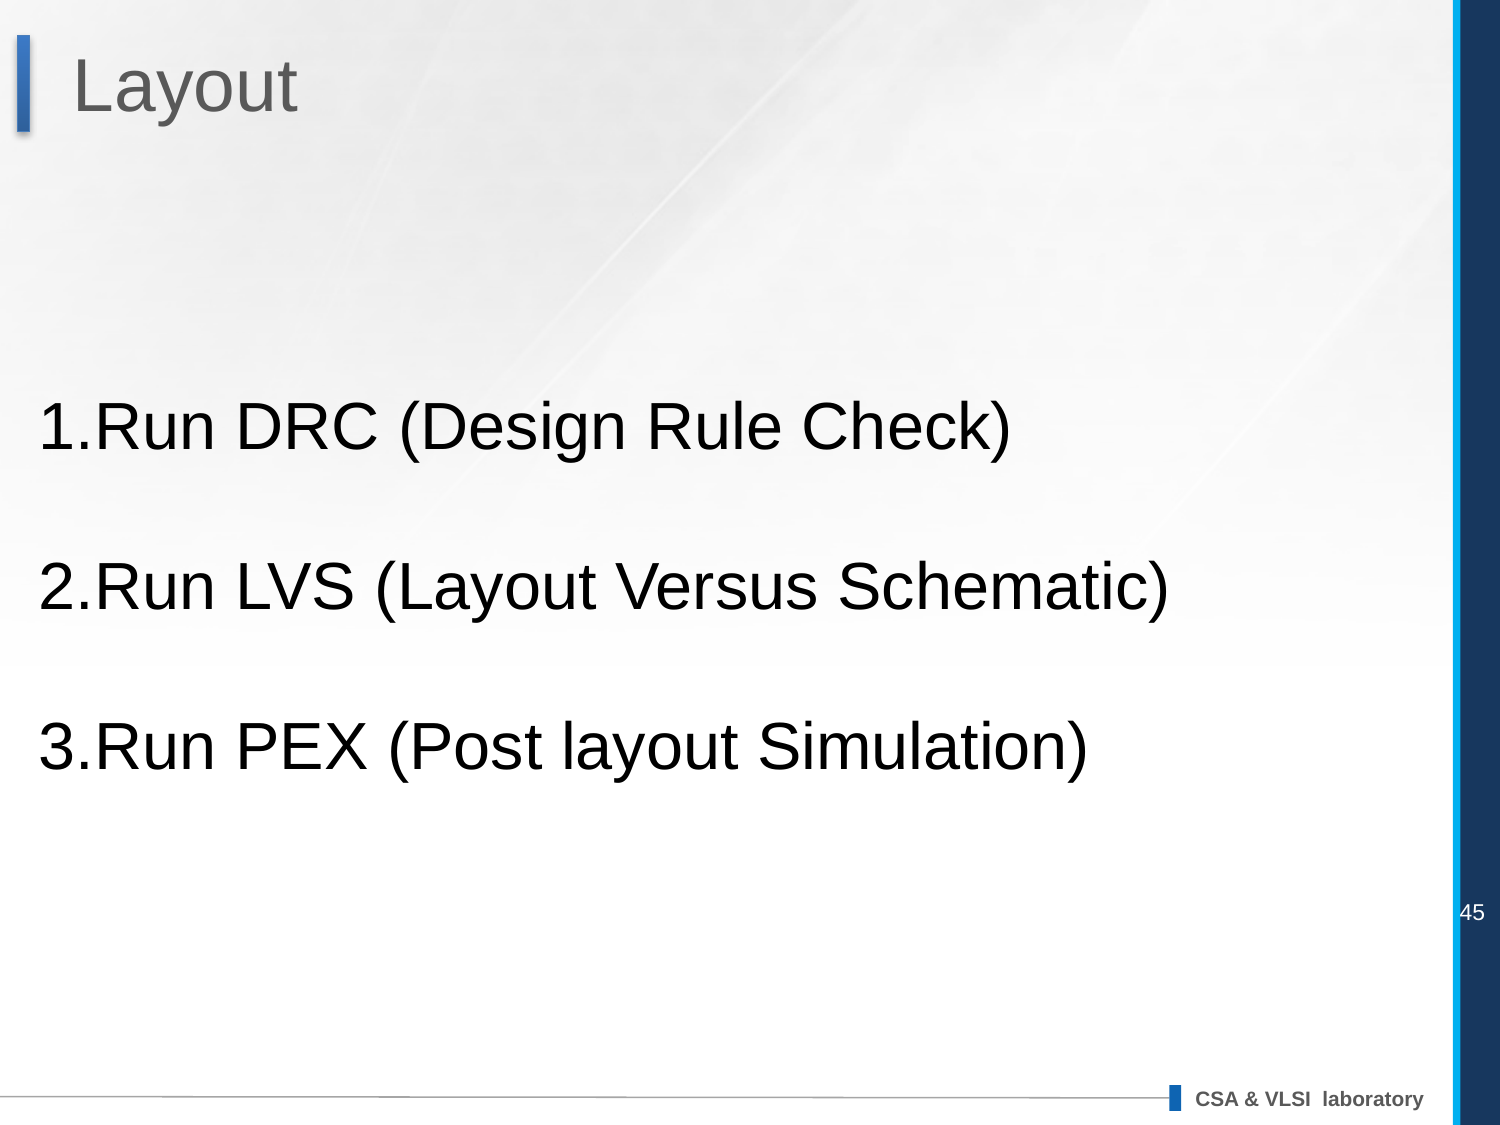

# Layout

Run DRC (Design Rule Check)

Run LVS (Layout Versus Schematic)

Run PEX (Post layout Simulation)

45